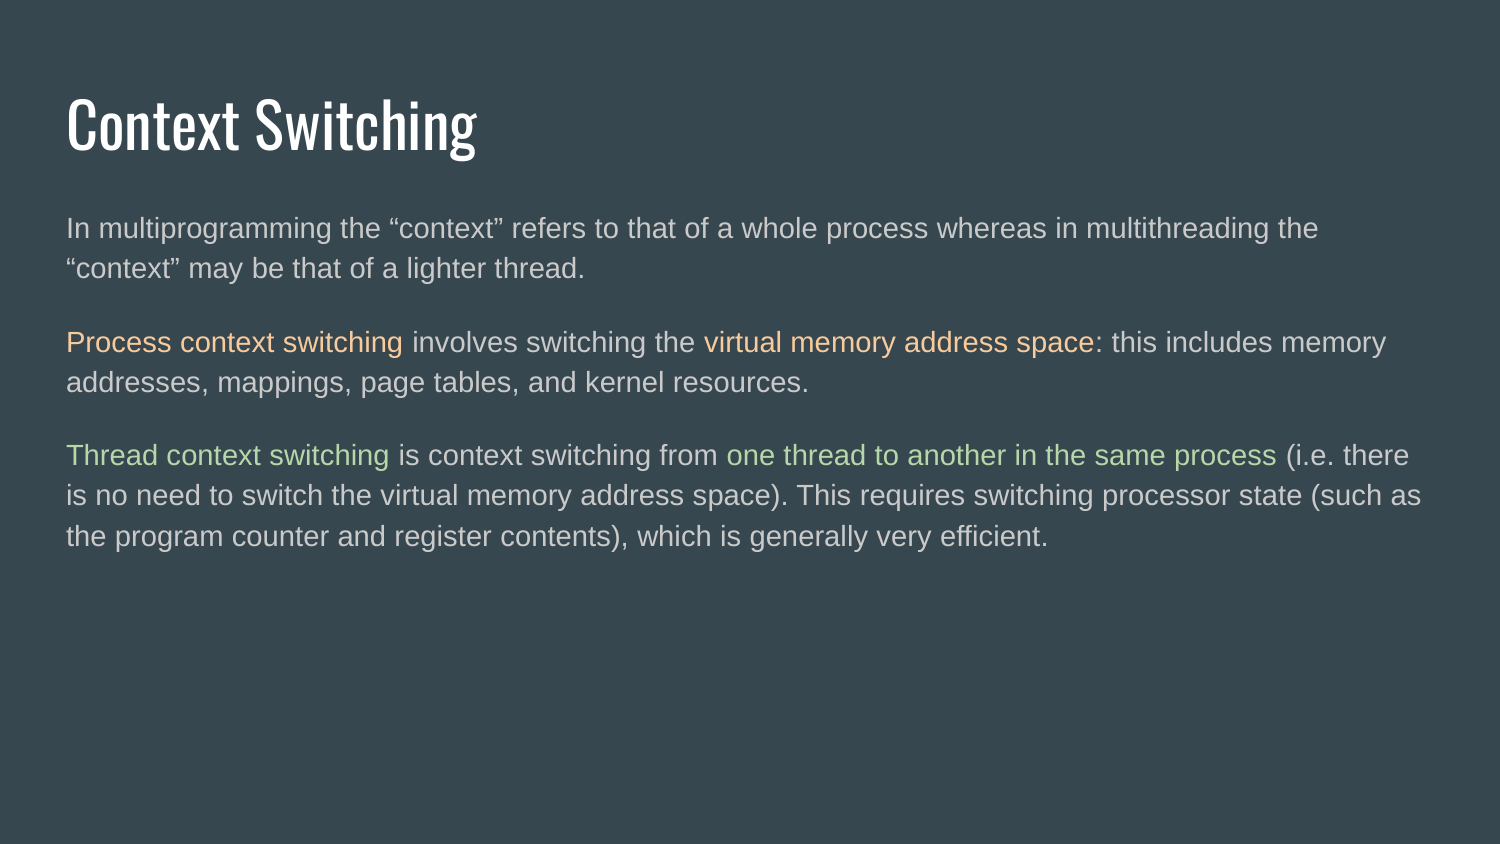

# Context Switching
In multiprogramming the “context” refers to that of a whole process whereas in multithreading the “context” may be that of a lighter thread.
Process context switching involves switching the virtual memory address space: this includes memory addresses, mappings, page tables, and kernel resources.
Thread context switching is context switching from one thread to another in the same process (i.e. there is no need to switch the virtual memory address space). This requires switching processor state (such as the program counter and register contents), which is generally very efficient.